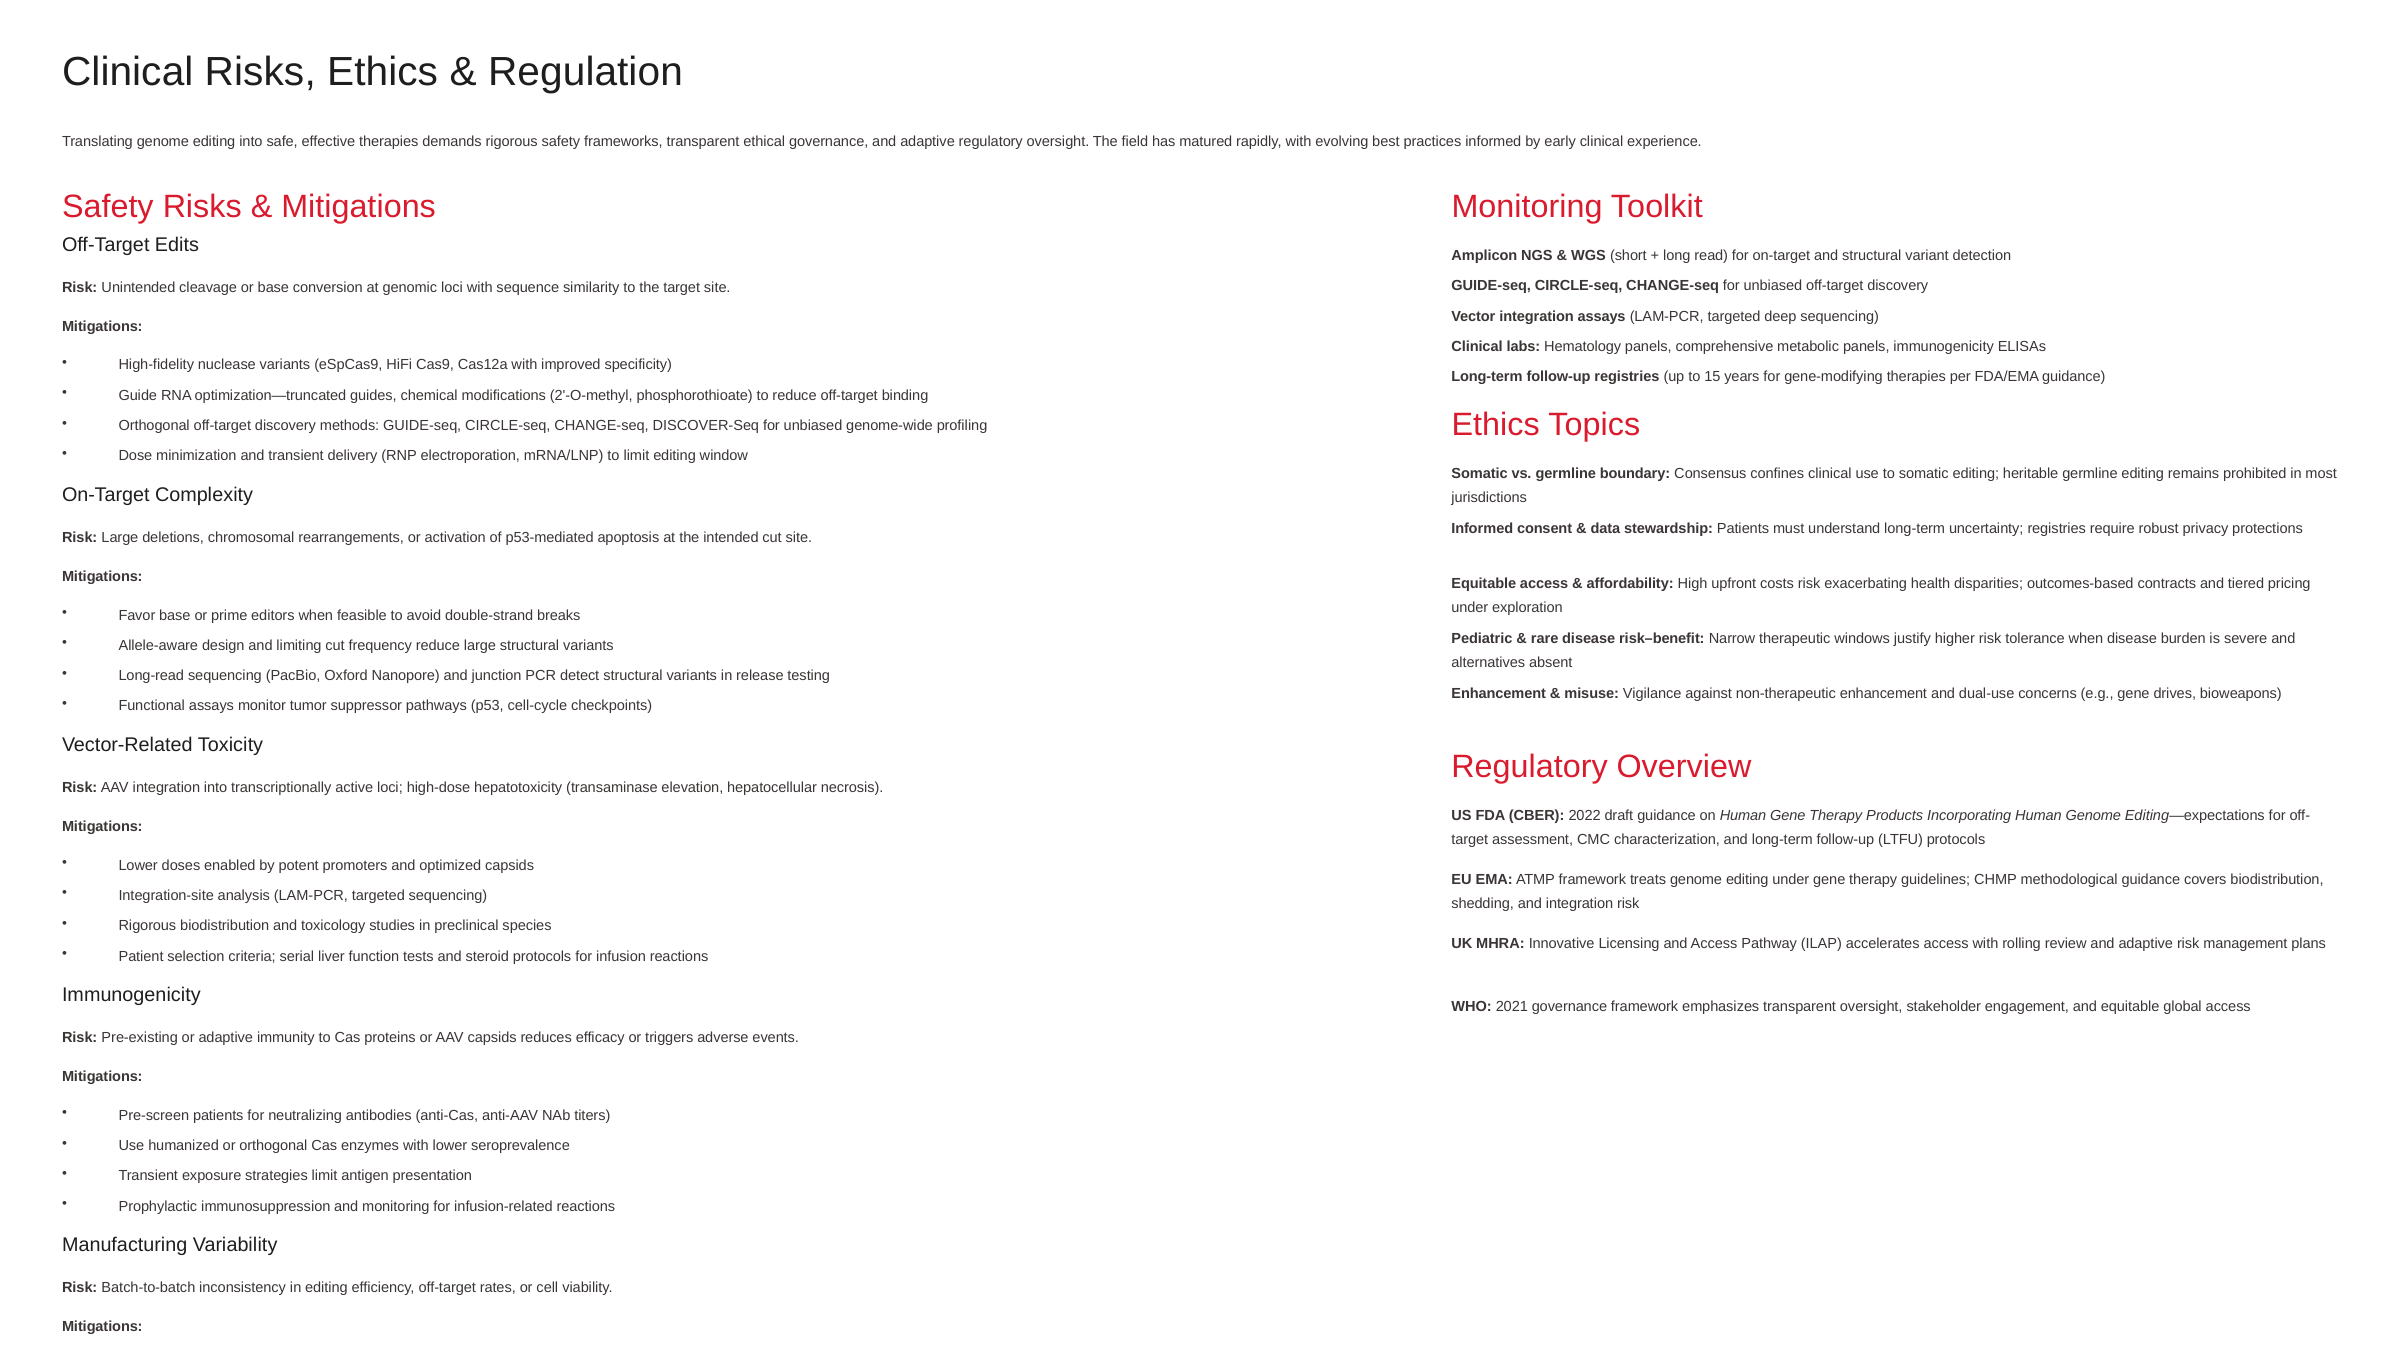

Clinical Risks, Ethics & Regulation
Translating genome editing into safe, effective therapies demands rigorous safety frameworks, transparent ethical governance, and adaptive regulatory oversight. The field has matured rapidly, with evolving best practices informed by early clinical experience.
Safety Risks & Mitigations
Monitoring Toolkit
Off-Target Edits
Amplicon NGS & WGS (short + long read) for on-target and structural variant detection
GUIDE-seq, CIRCLE-seq, CHANGE-seq for unbiased off-target discovery
Risk: Unintended cleavage or base conversion at genomic loci with sequence similarity to the target site.
Vector integration assays (LAM-PCR, targeted deep sequencing)
Mitigations:
Clinical labs: Hematology panels, comprehensive metabolic panels, immunogenicity ELISAs
High-fidelity nuclease variants (eSpCas9, HiFi Cas9, Cas12a with improved specificity)
Long-term follow-up registries (up to 15 years for gene-modifying therapies per FDA/EMA guidance)
Guide RNA optimization—truncated guides, chemical modifications (2'-O-methyl, phosphorothioate) to reduce off-target binding
Ethics Topics
Orthogonal off-target discovery methods: GUIDE-seq, CIRCLE-seq, CHANGE-seq, DISCOVER-Seq for unbiased genome-wide profiling
Dose minimization and transient delivery (RNP electroporation, mRNA/LNP) to limit editing window
Somatic vs. germline boundary: Consensus confines clinical use to somatic editing; heritable germline editing remains prohibited in most jurisdictions
On-Target Complexity
Informed consent & data stewardship: Patients must understand long-term uncertainty; registries require robust privacy protections
Risk: Large deletions, chromosomal rearrangements, or activation of p53-mediated apoptosis at the intended cut site.
Mitigations:
Equitable access & affordability: High upfront costs risk exacerbating health disparities; outcomes-based contracts and tiered pricing under exploration
Favor base or prime editors when feasible to avoid double-strand breaks
Pediatric & rare disease risk–benefit: Narrow therapeutic windows justify higher risk tolerance when disease burden is severe and alternatives absent
Allele-aware design and limiting cut frequency reduce large structural variants
Long-read sequencing (PacBio, Oxford Nanopore) and junction PCR detect structural variants in release testing
Enhancement & misuse: Vigilance against non-therapeutic enhancement and dual-use concerns (e.g., gene drives, bioweapons)
Functional assays monitor tumor suppressor pathways (p53, cell-cycle checkpoints)
Vector-Related Toxicity
Regulatory Overview
Risk: AAV integration into transcriptionally active loci; high-dose hepatotoxicity (transaminase elevation, hepatocellular necrosis).
US FDA (CBER): 2022 draft guidance on Human Gene Therapy Products Incorporating Human Genome Editing—expectations for off-target assessment, CMC characterization, and long-term follow-up (LTFU) protocols
Mitigations:
Lower doses enabled by potent promoters and optimized capsids
EU EMA: ATMP framework treats genome editing under gene therapy guidelines; CHMP methodological guidance covers biodistribution, shedding, and integration risk
Integration-site analysis (LAM-PCR, targeted sequencing)
Rigorous biodistribution and toxicology studies in preclinical species
UK MHRA: Innovative Licensing and Access Pathway (ILAP) accelerates access with rolling review and adaptive risk management plans
Patient selection criteria; serial liver function tests and steroid protocols for infusion reactions
Immunogenicity
WHO: 2021 governance framework emphasizes transparent oversight, stakeholder engagement, and equitable global access
Risk: Pre-existing or adaptive immunity to Cas proteins or AAV capsids reduces efficacy or triggers adverse events.
Mitigations:
Pre-screen patients for neutralizing antibodies (anti-Cas, anti-AAV NAb titers)
Use humanized or orthogonal Cas enzymes with lower seroprevalence
Transient exposure strategies limit antigen presentation
Prophylactic immunosuppression and monitoring for infusion-related reactions
Manufacturing Variability
Risk: Batch-to-batch inconsistency in editing efficiency, off-target rates, or cell viability.
Mitigations:
In-process controls, potency assays, deep sequencing QC at multiple stages
Closed, automated manufacturing systems reduce operator variability
Standardized analytics (ddPCR, NGS, flow cytometry) with validated release criteria